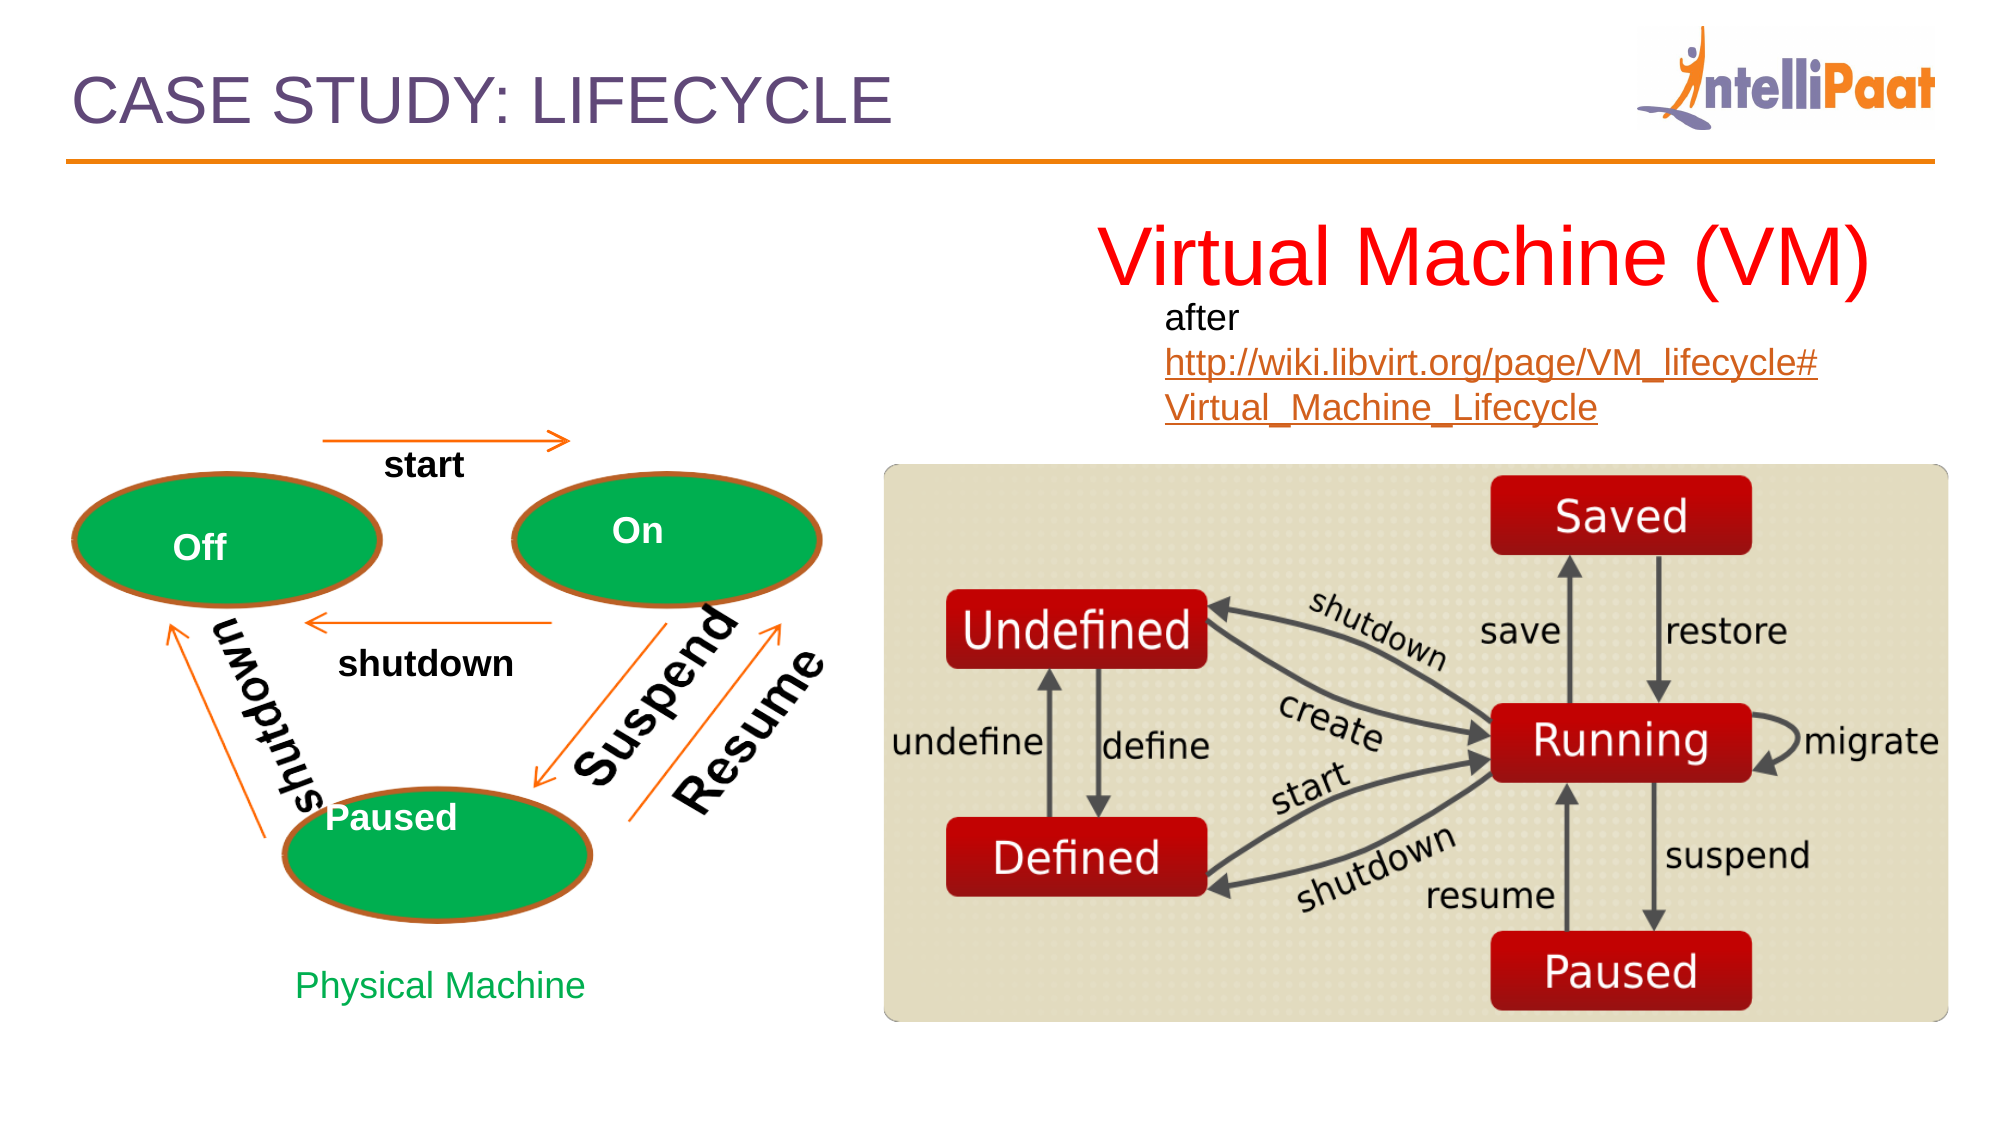

CASE STUDY: LIFECYCLE

Virtual Machine (VM)
after http://wiki.libvirt.org/page/VM_lifecycle# Virtual_Machine_Lifecycle

start

On
Off
shutdown

Paused

Physical Machine